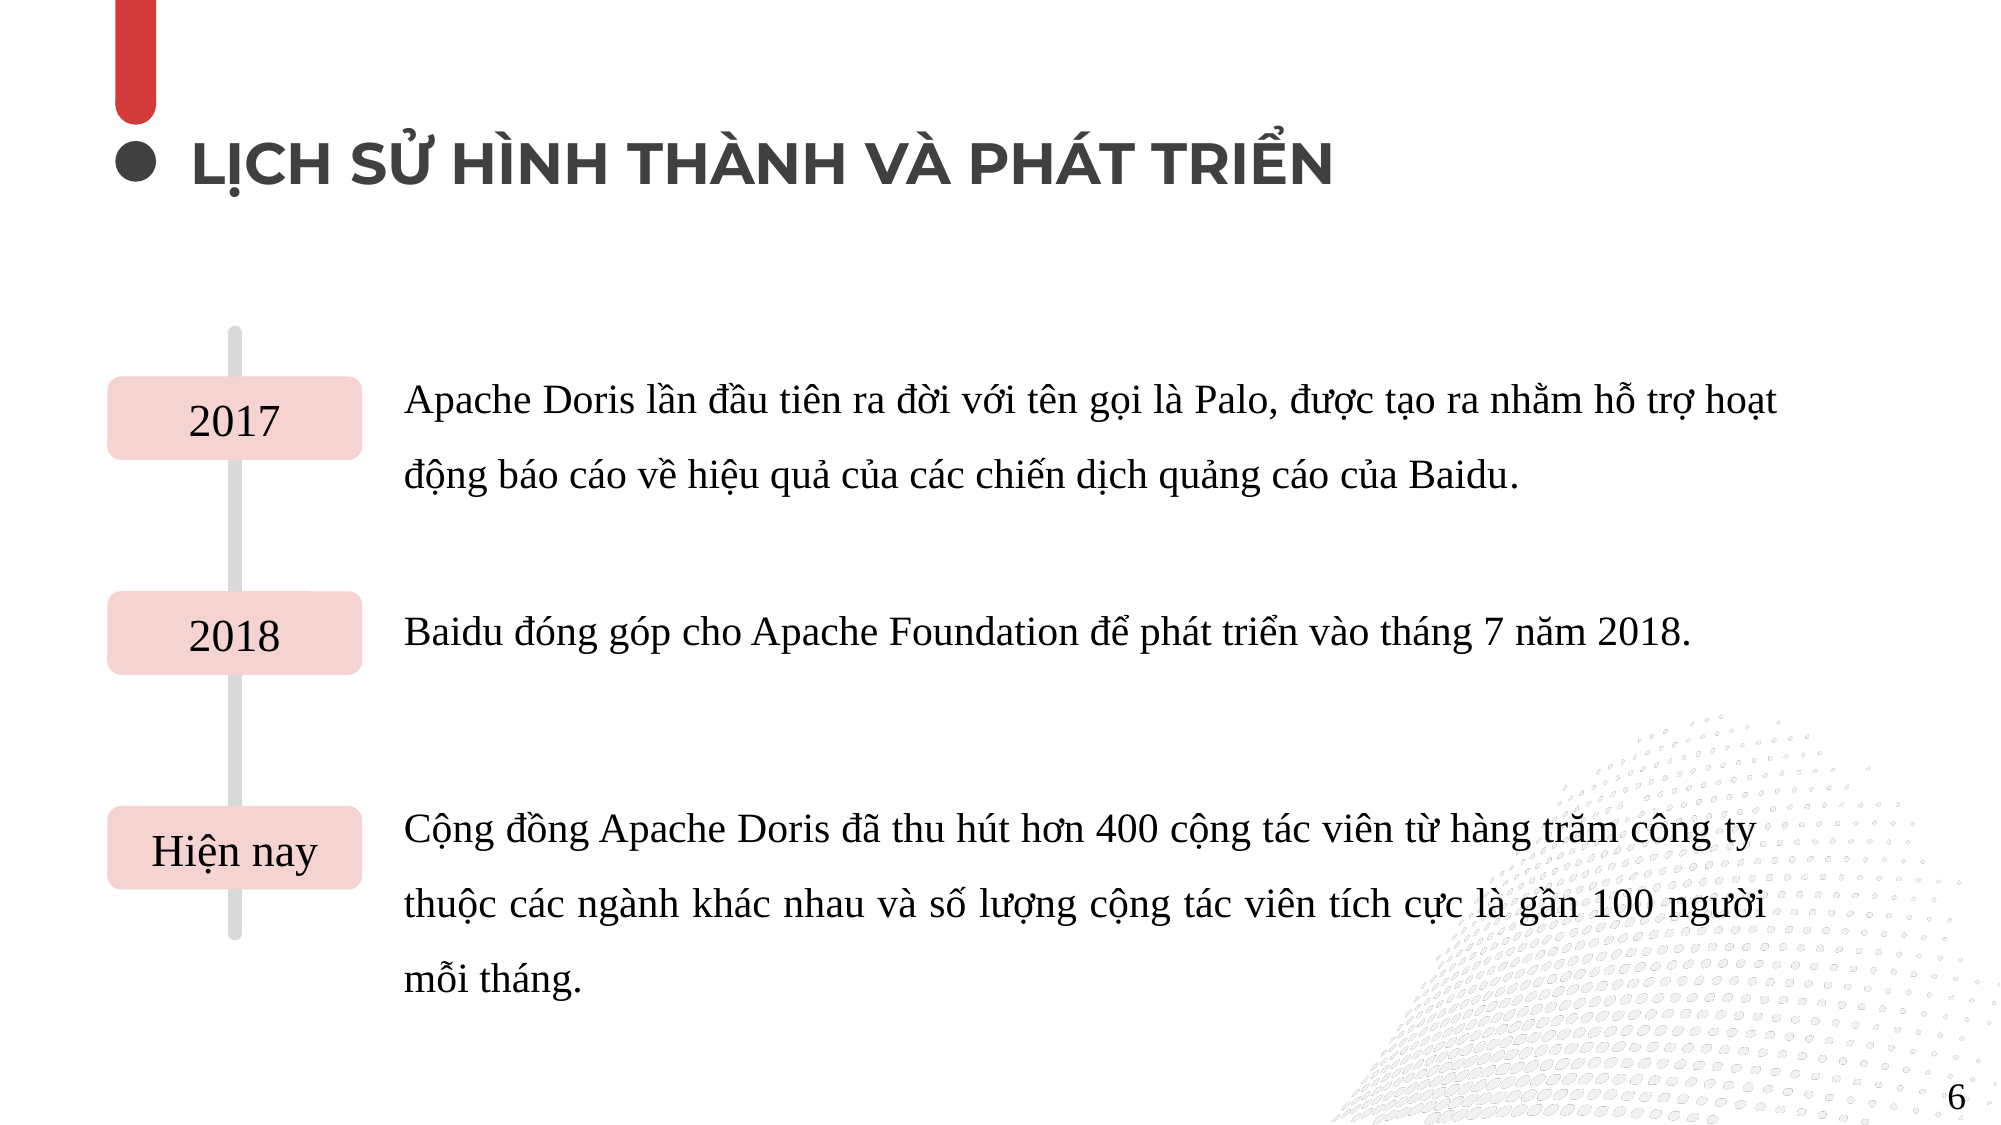

LỊCH SỬ HÌNH THÀNH VÀ PHÁT TRIỂN
2017
2018
Hiện nay
Apache Doris lần đầu tiên ra đời với tên gọi là Palo, được tạo ra nhằm hỗ trợ hoạt động báo cáo về hiệu quả của các chiến dịch quảng cáo của Baidu.
Baidu đóng góp cho Apache Foundation để phát triển vào tháng 7 năm 2018.
Cộng đồng Apache Doris đã thu hút hơn 400 cộng tác viên từ hàng trăm công ty   thuộc các ngành khác nhau và số lượng cộng tác viên tích cực là gần 100 người  mỗi tháng.
6